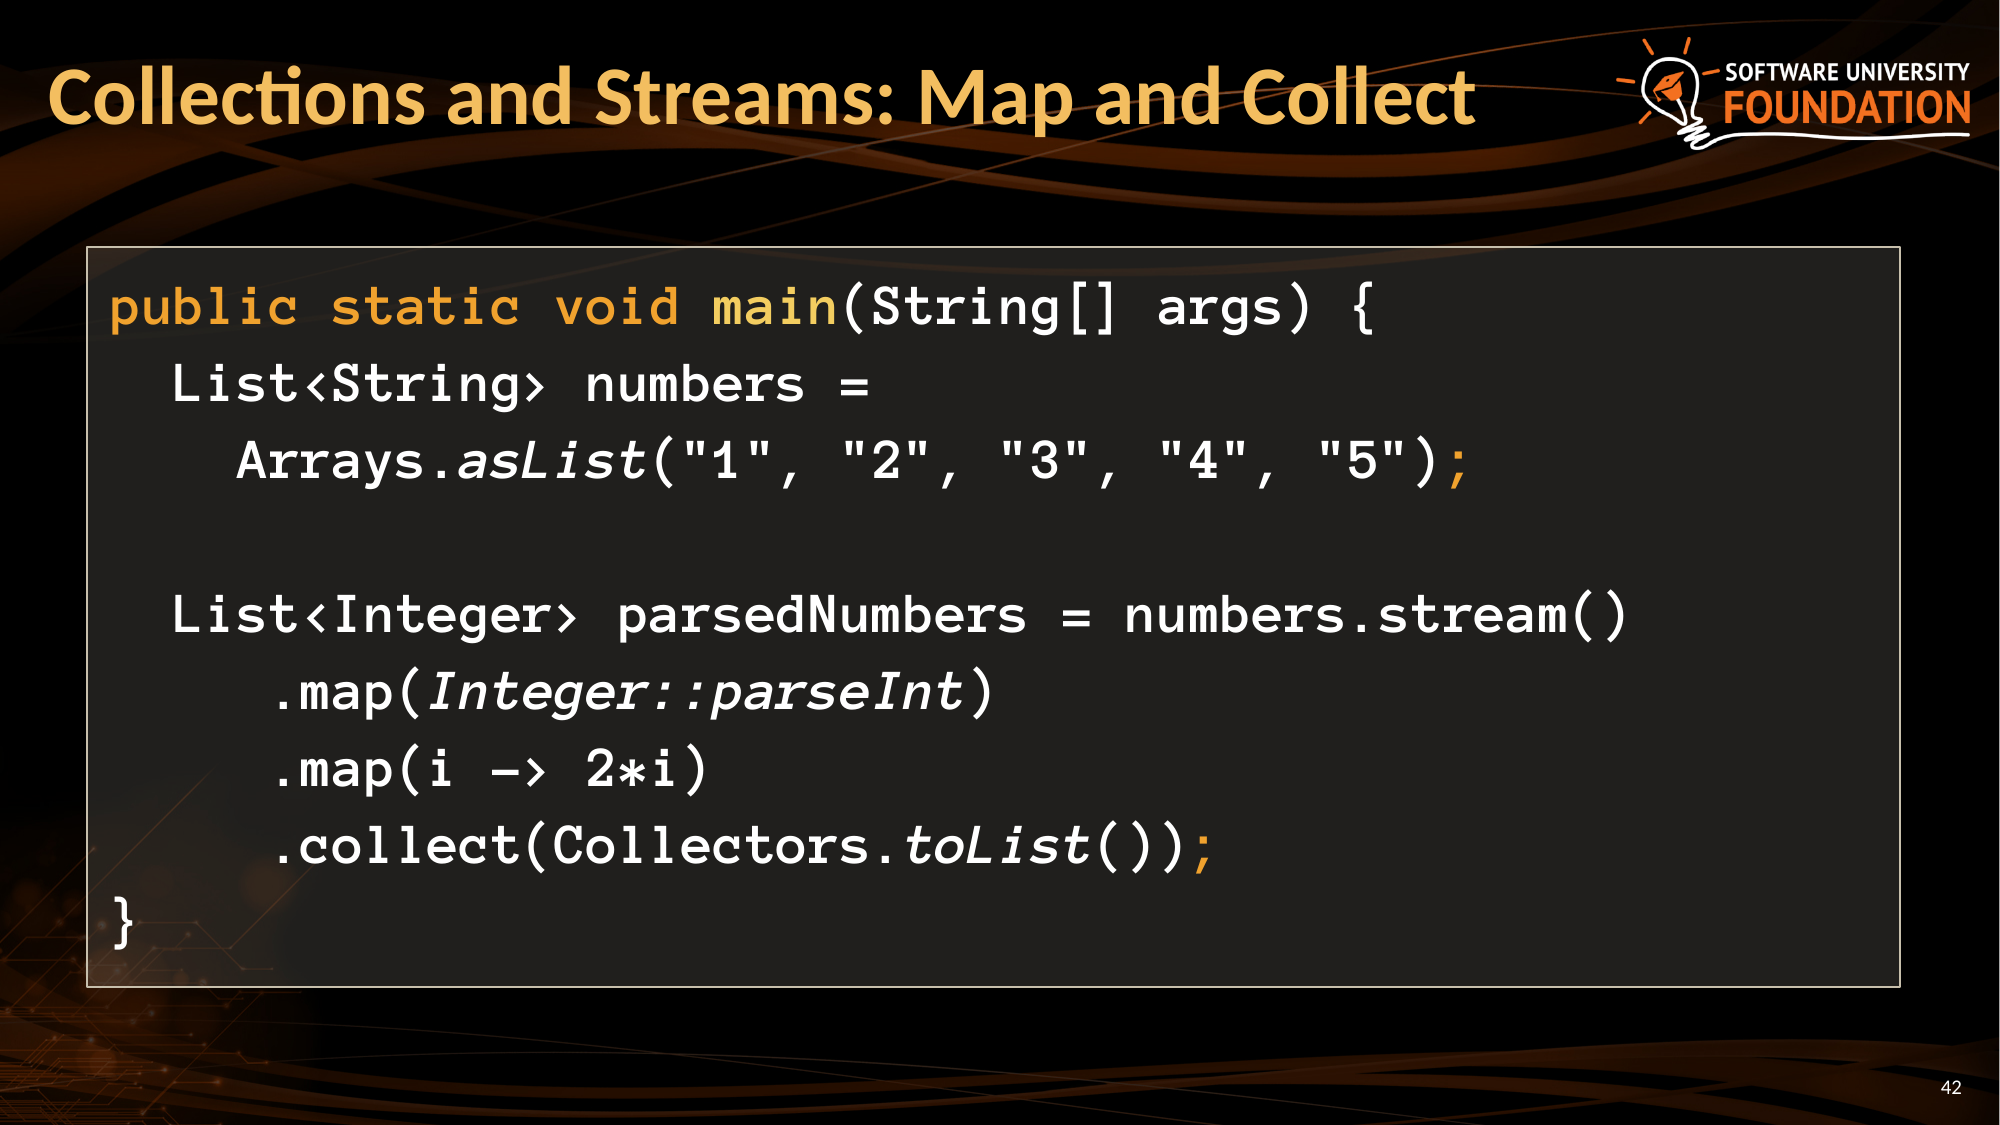

# Collections and Streams: Map and Collect
public static void main(String[] args) {
  List<String> numbers =
    Arrays.asList("1", "2", "3", "4", "5");
  List<Integer> parsedNumbers = numbers.stream()
     .map(Integer::parseInt)
     .map(i -> 2*i)
     .collect(Collectors.toList());
}
42